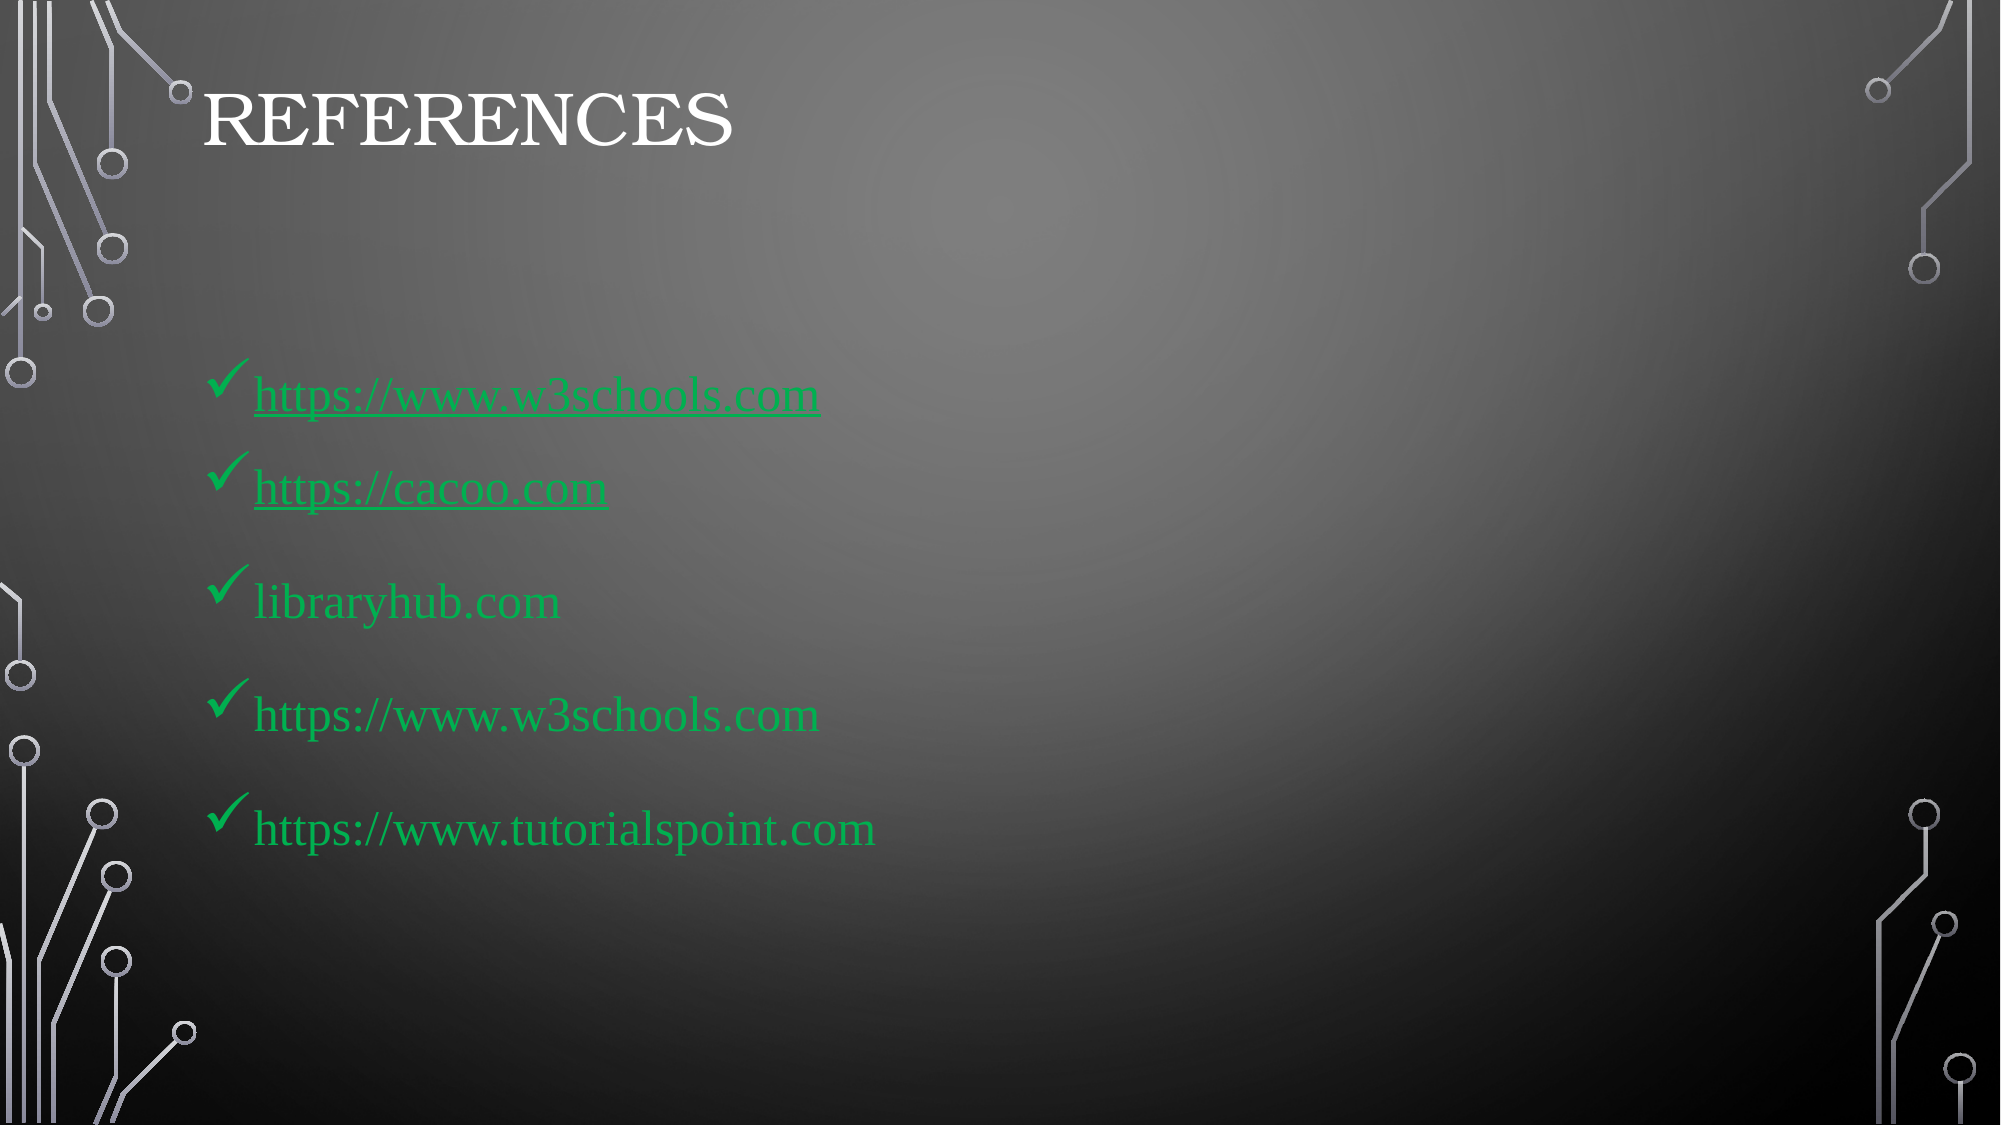

# References
https://www.w3schools.com
https://cacoo.com
libraryhub.com
https://www.w3schools.com
https://www.tutorialspoint.com